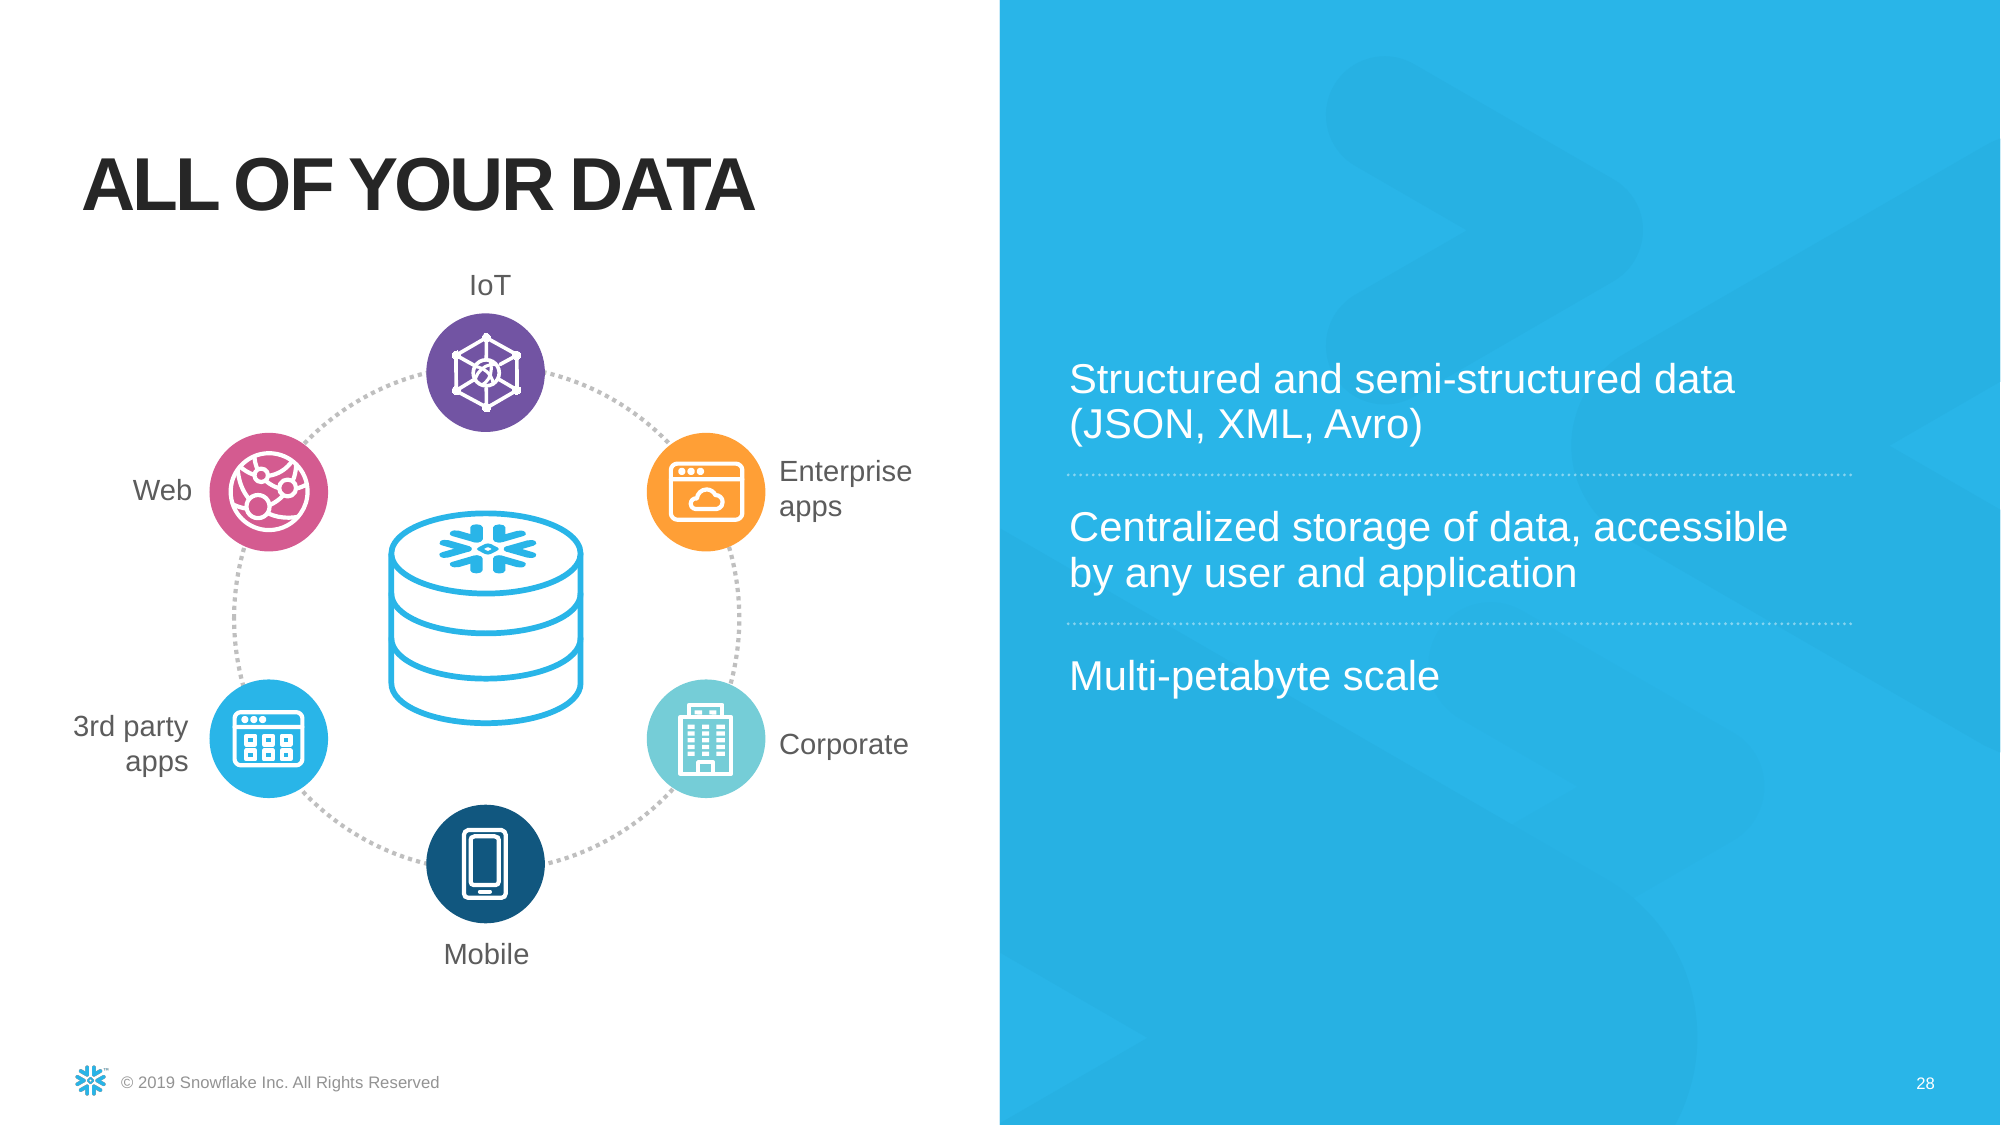

All of your data
IoT

Structured and semi-structured data
(JSON, XML, Avro)
Centralized storage of data, accessible
by any user and application
Multi-petabyte scale

Enterprise
apps

Web

3rd party
apps

Corporate

Mobile
28